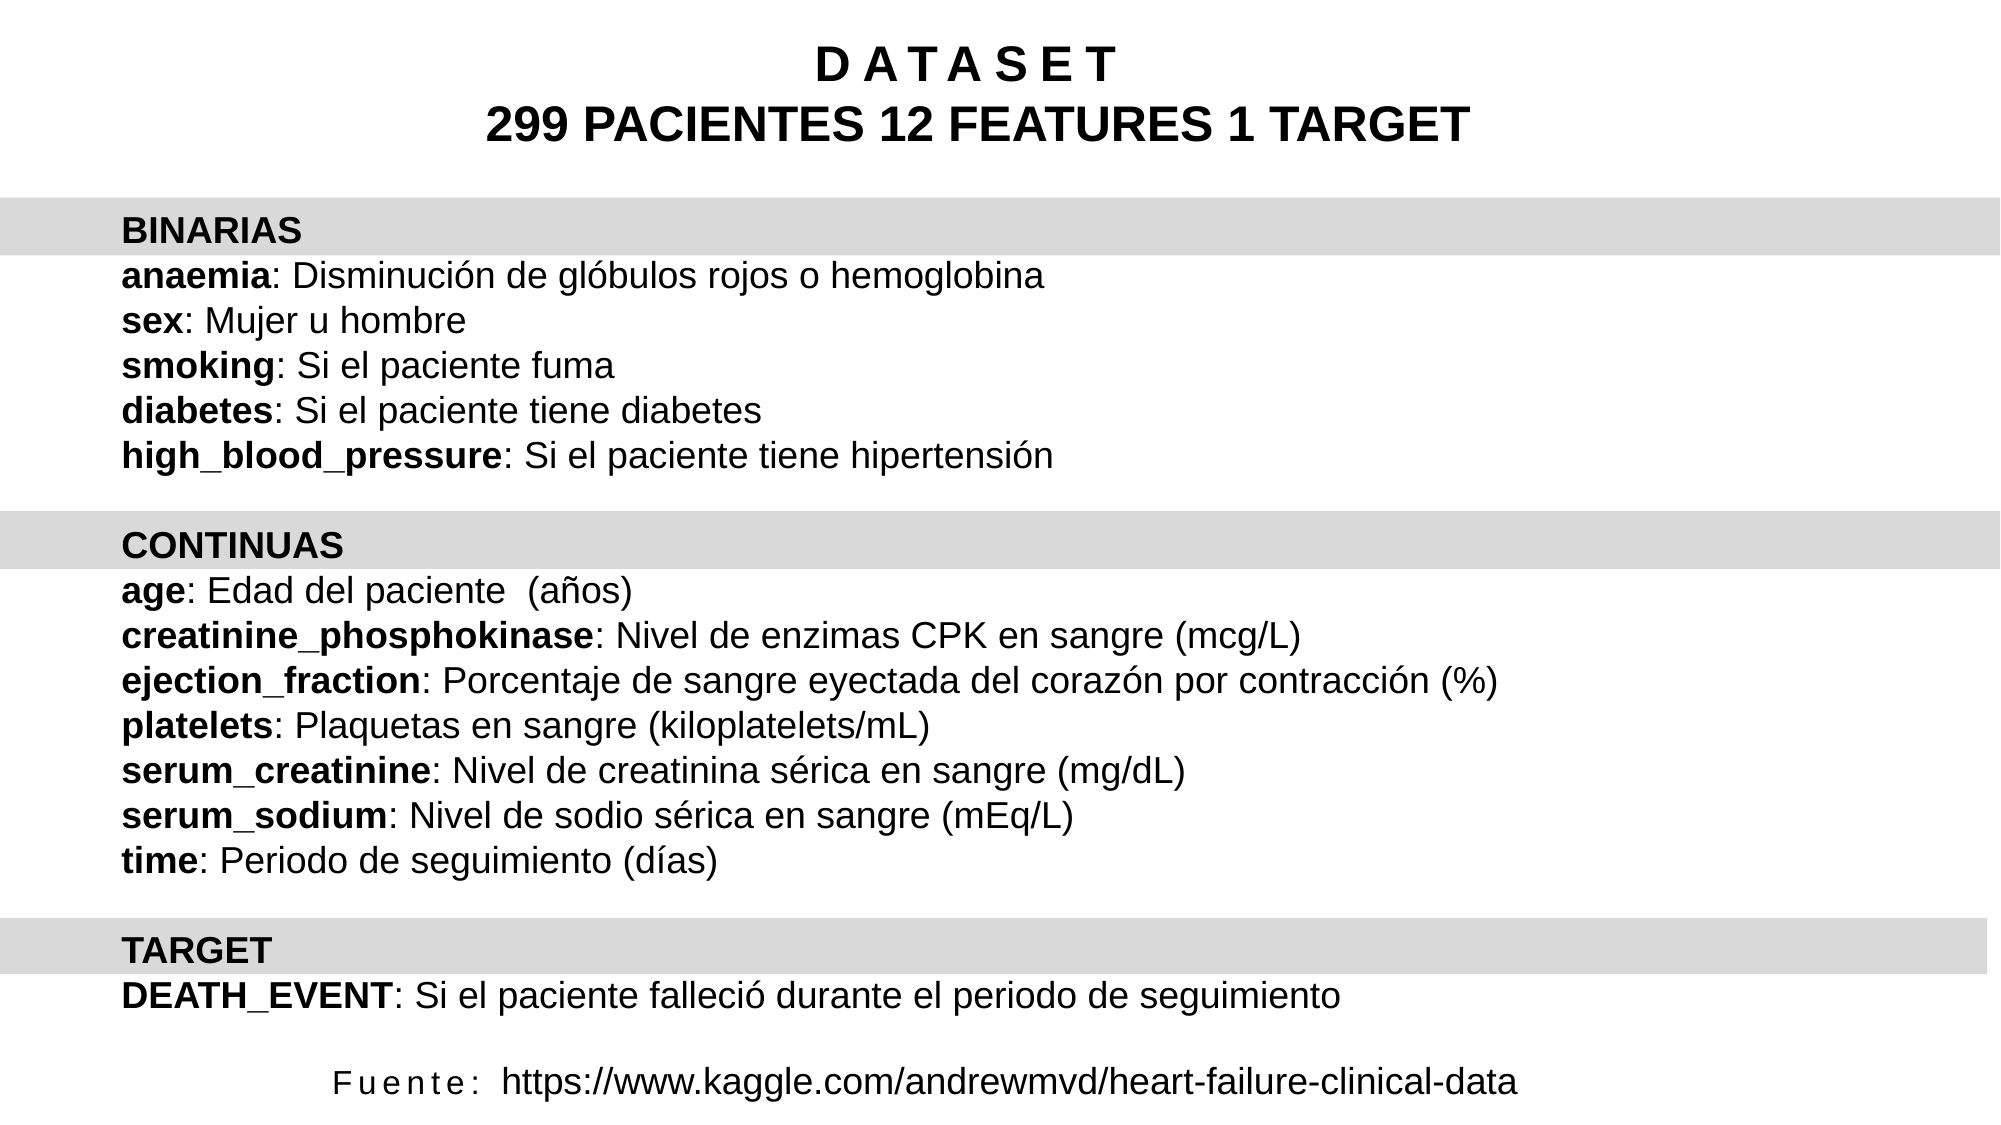

DATASET
299 PACIENTES 12 FEATURES 1 TARGET

BINARIAS
anaemia: Disminución de glóbulos rojos o hemoglobina
sex: Mujer u hombre
smoking: Si el paciente fuma
diabetes: Si el paciente tiene diabetes
high_blood_pressure: Si el paciente tiene hipertensión

CONTINUAS
age: Edad del paciente  (años)
creatinine_phosphokinase: Nivel de enzimas CPK en sangre (mcg/L)
ejection_fraction: Porcentaje de sangre eyectada del corazón por contracción (%)
platelets: Plaquetas en sangre (kiloplatelets/mL)
serum_creatinine: Nivel de creatinina sérica en sangre (mg/dL)
serum_sodium: Nivel de sodio sérica en sangre (mEq/L)
time: Periodo de seguimiento (días)

TARGET
DEATH_EVENT: Si el paciente falleció durante el periodo de seguimiento

Fuente: https://www.kaggle.com/andrewmvd/heart-failure-clinical-data